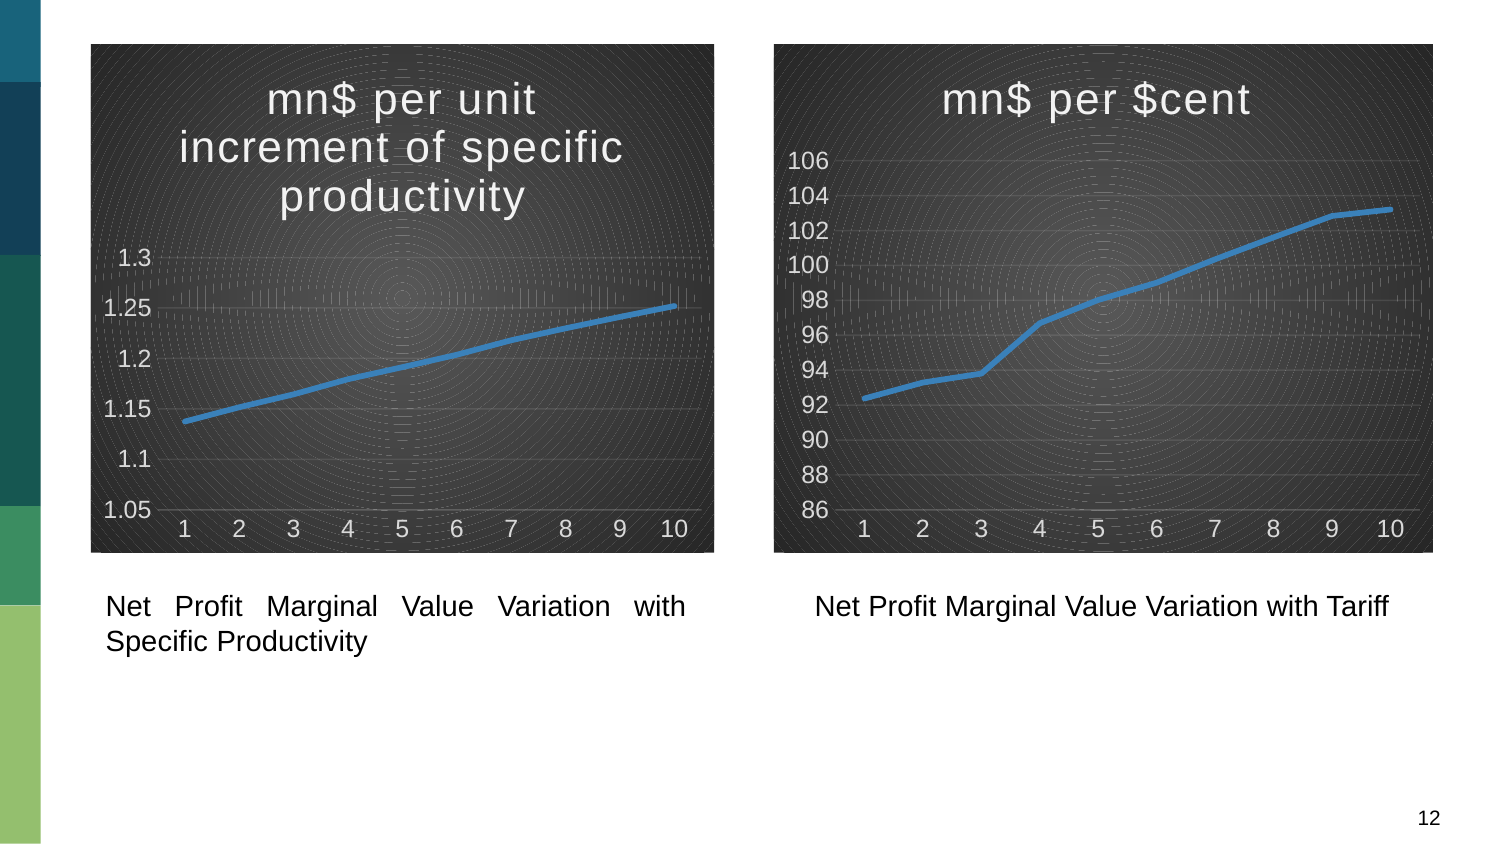

### Chart: mn$ per unit increment of specific productivity

| Category |  |
|---|---|

### Chart: mn$ per $cent

| Category |  |
|---|---|
Net Profit Marginal Value Variation with Specific Productivity
Net Profit Marginal Value Variation with Tariff
12